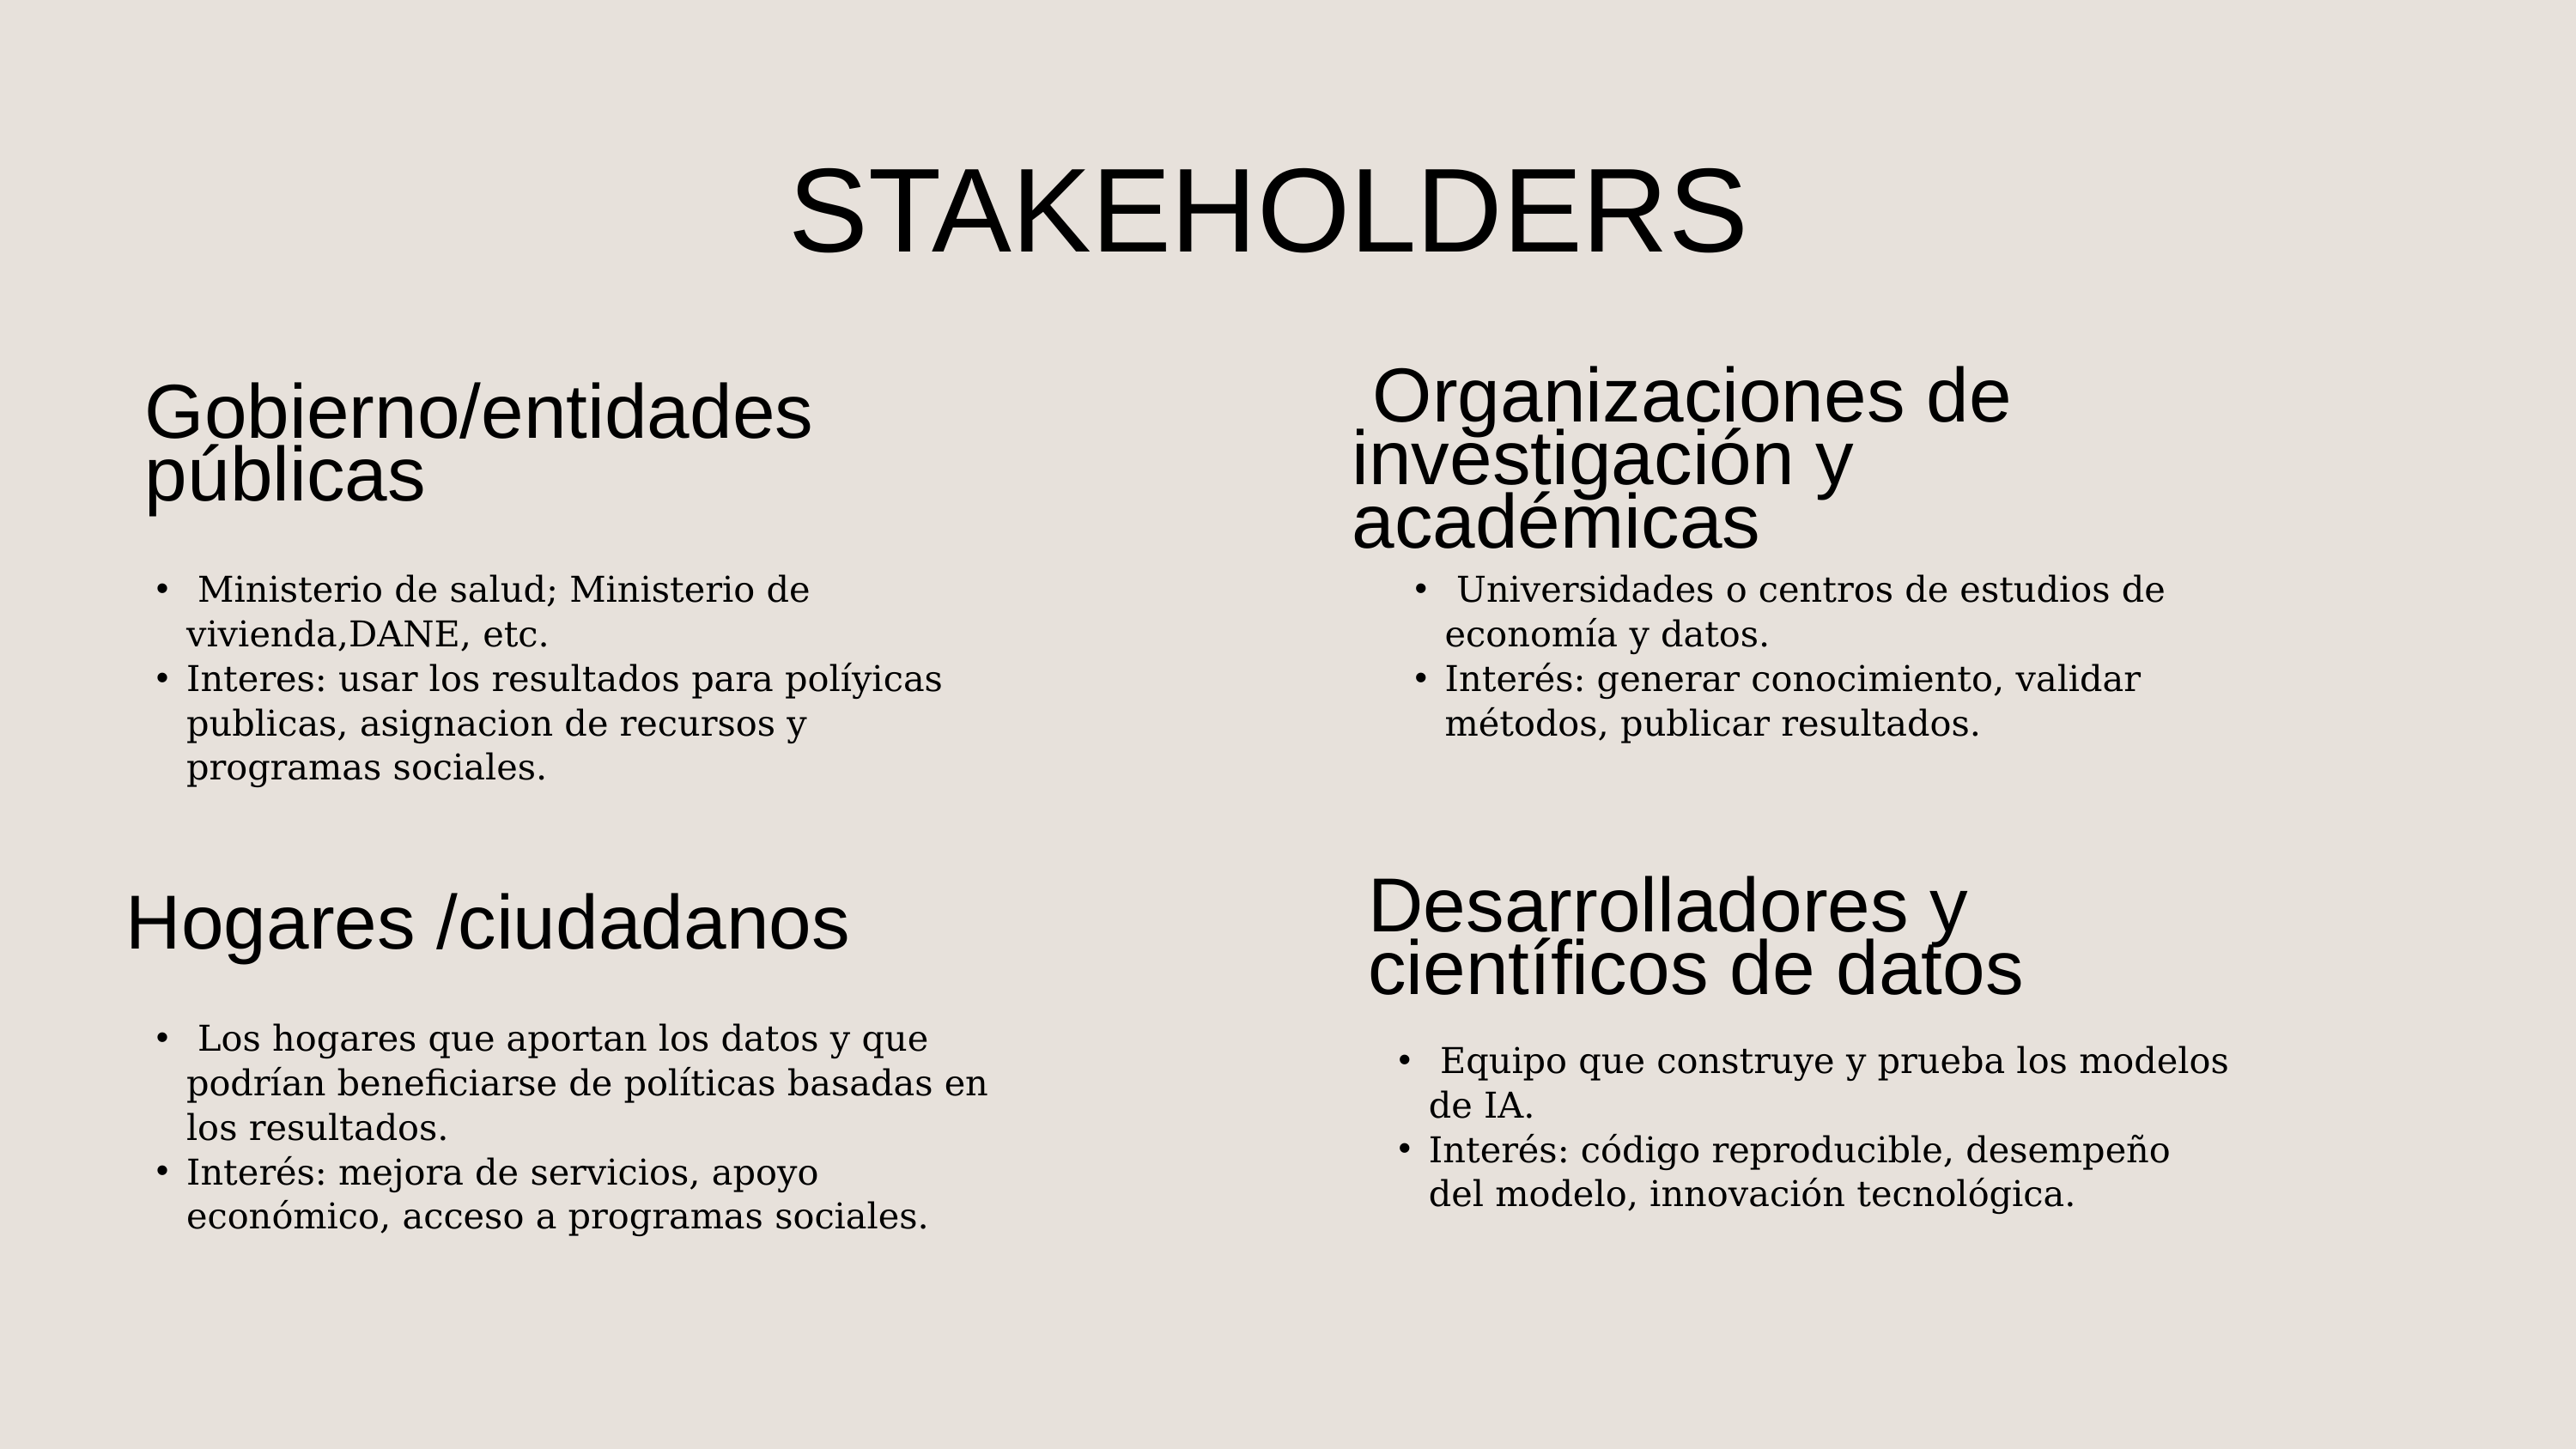

STAKEHOLDERS
 Organizaciones de investigación y académicas
Gobierno/entidades públicas
 Ministerio de salud; Ministerio de vivienda,DANE, etc.
Interes: usar los resultados para políyicas publicas, asignacion de recursos y programas sociales.
 Universidades o centros de estudios de economía y datos.
Interés: generar conocimiento, validar métodos, publicar resultados.

Desarrolladores y científicos de datos
Hogares /ciudadanos
 Los hogares que aportan los datos y que podrían beneficiarse de políticas basadas en los resultados.
Interés: mejora de servicios, apoyo económico, acceso a programas sociales.

 Equipo que construye y prueba los modelos de IA.
Interés: código reproducible, desempeño del modelo, innovación tecnológica.